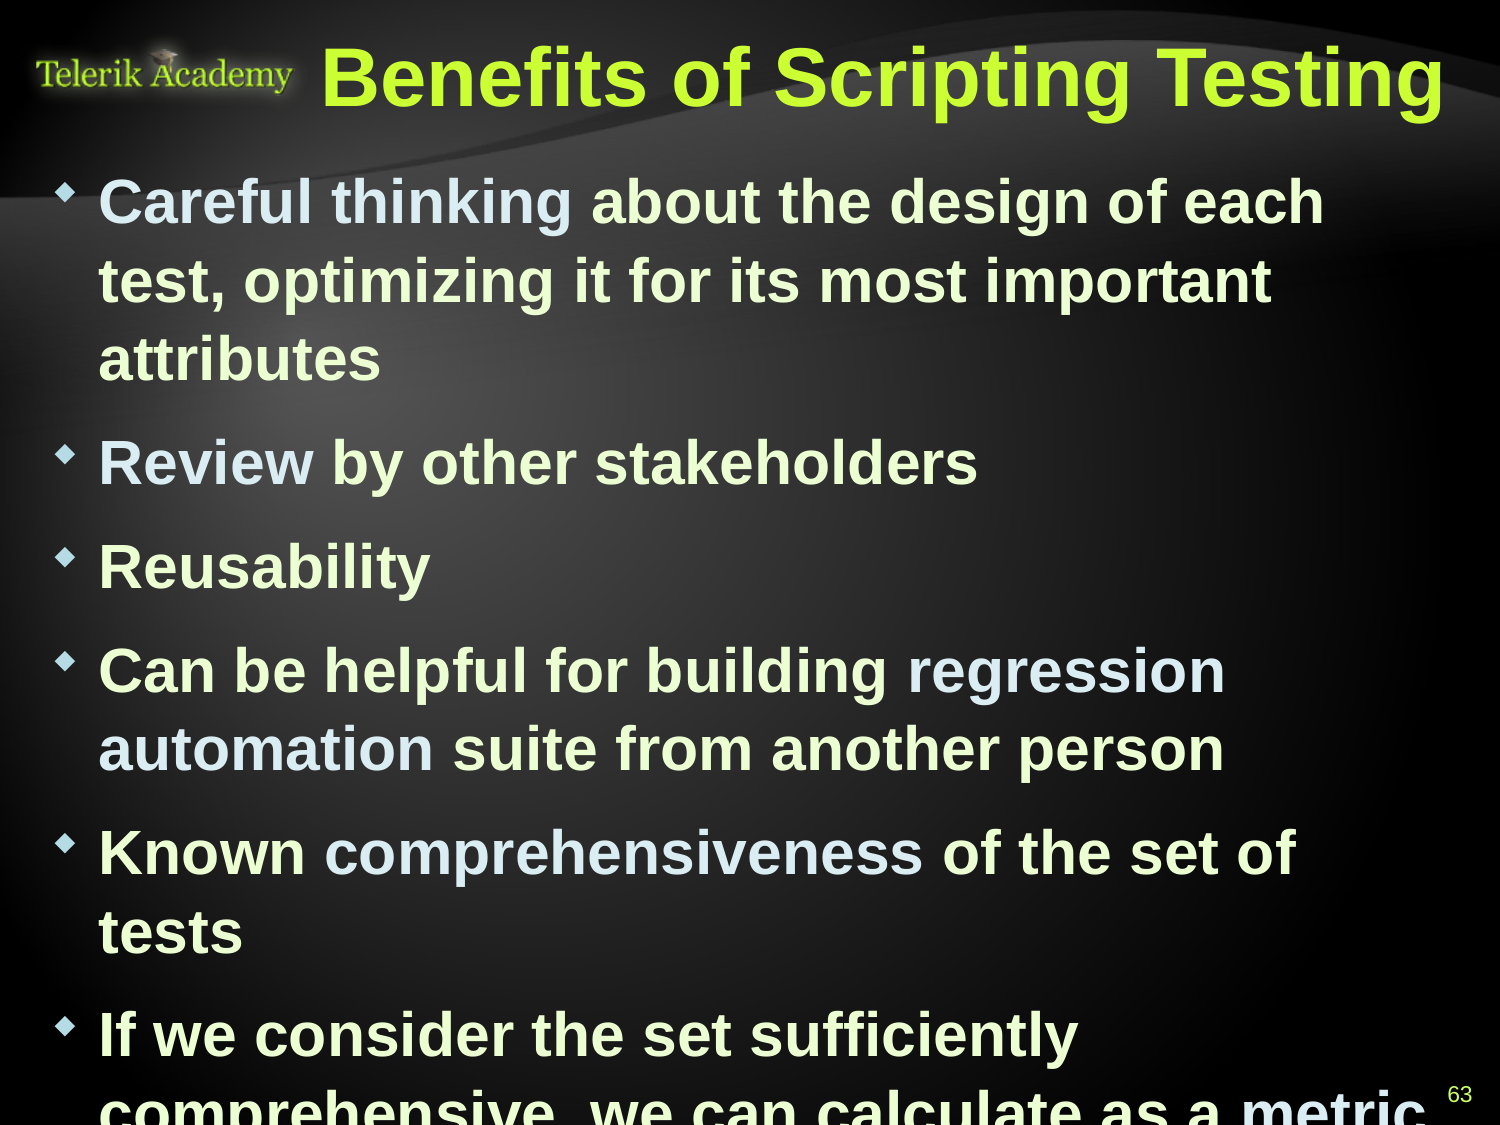

# Benefits of Scripting Testing
Careful thinking about the design of each test, optimizing it for its most important attributes
Review by other stakeholders
Reusability
Can be helpful for building regression automation suite from another person
Known comprehensiveness of the set of tests
If we consider the set sufficiently comprehensive, we can calculate as a metric the percentage completed of these tests
63